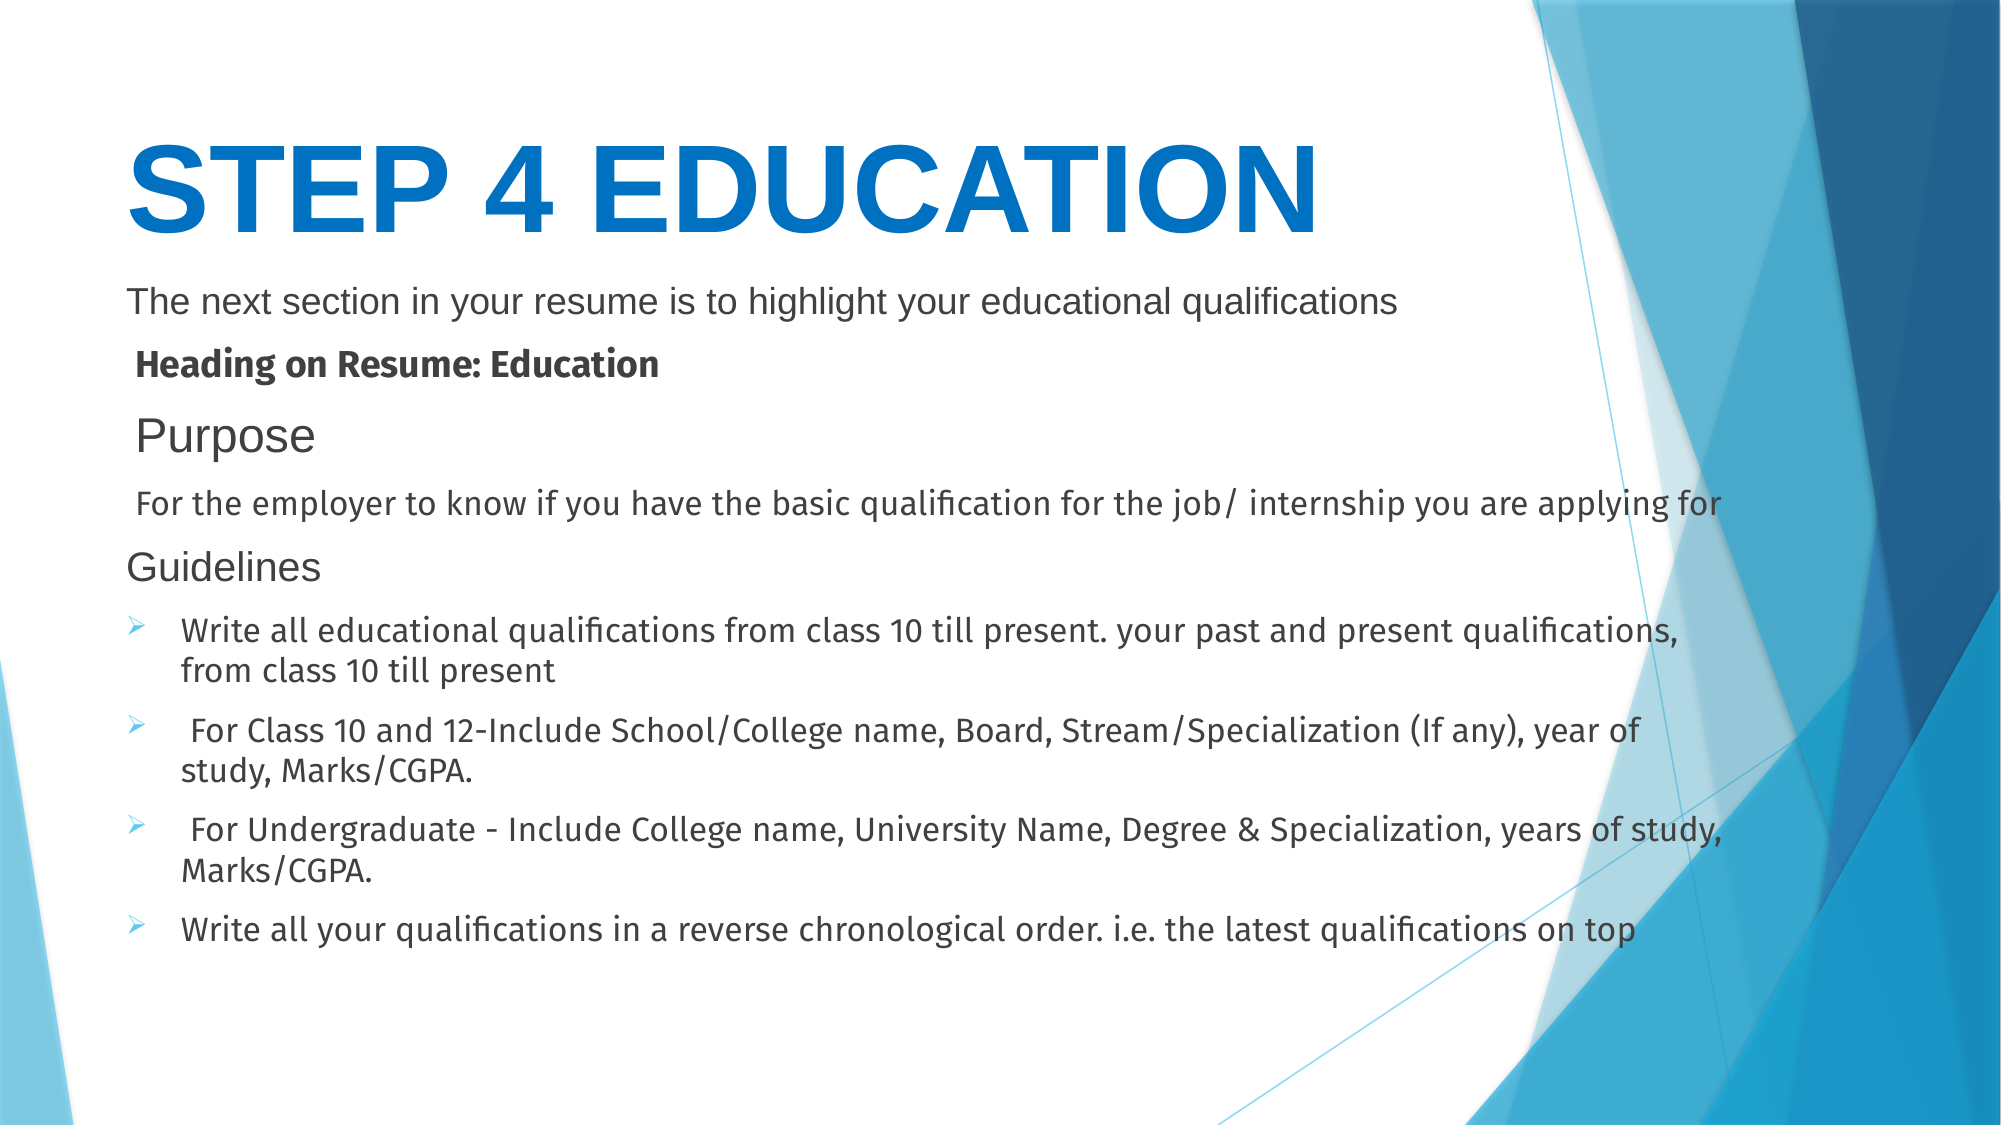

# STEP 4 EDUCATION
The next section in your resume is to highlight your educational qualifications
 Heading on Resume: Education
 Purpose
 For the employer to know if you have the basic qualification for the job/ internship you are applying for
Guidelines
Write all educational qualifications from class 10 till present. your past and present qualifications, from class 10 till present
 For Class 10 and 12-Include School/College name, Board, Stream/Specialization (If any), year of study, Marks/CGPA.
 For Undergraduate - Include College name, University Name, Degree & Specialization, years of study, Marks/CGPA.
Write all your qualifications in a reverse chronological order. i.e. the latest qualifications on top